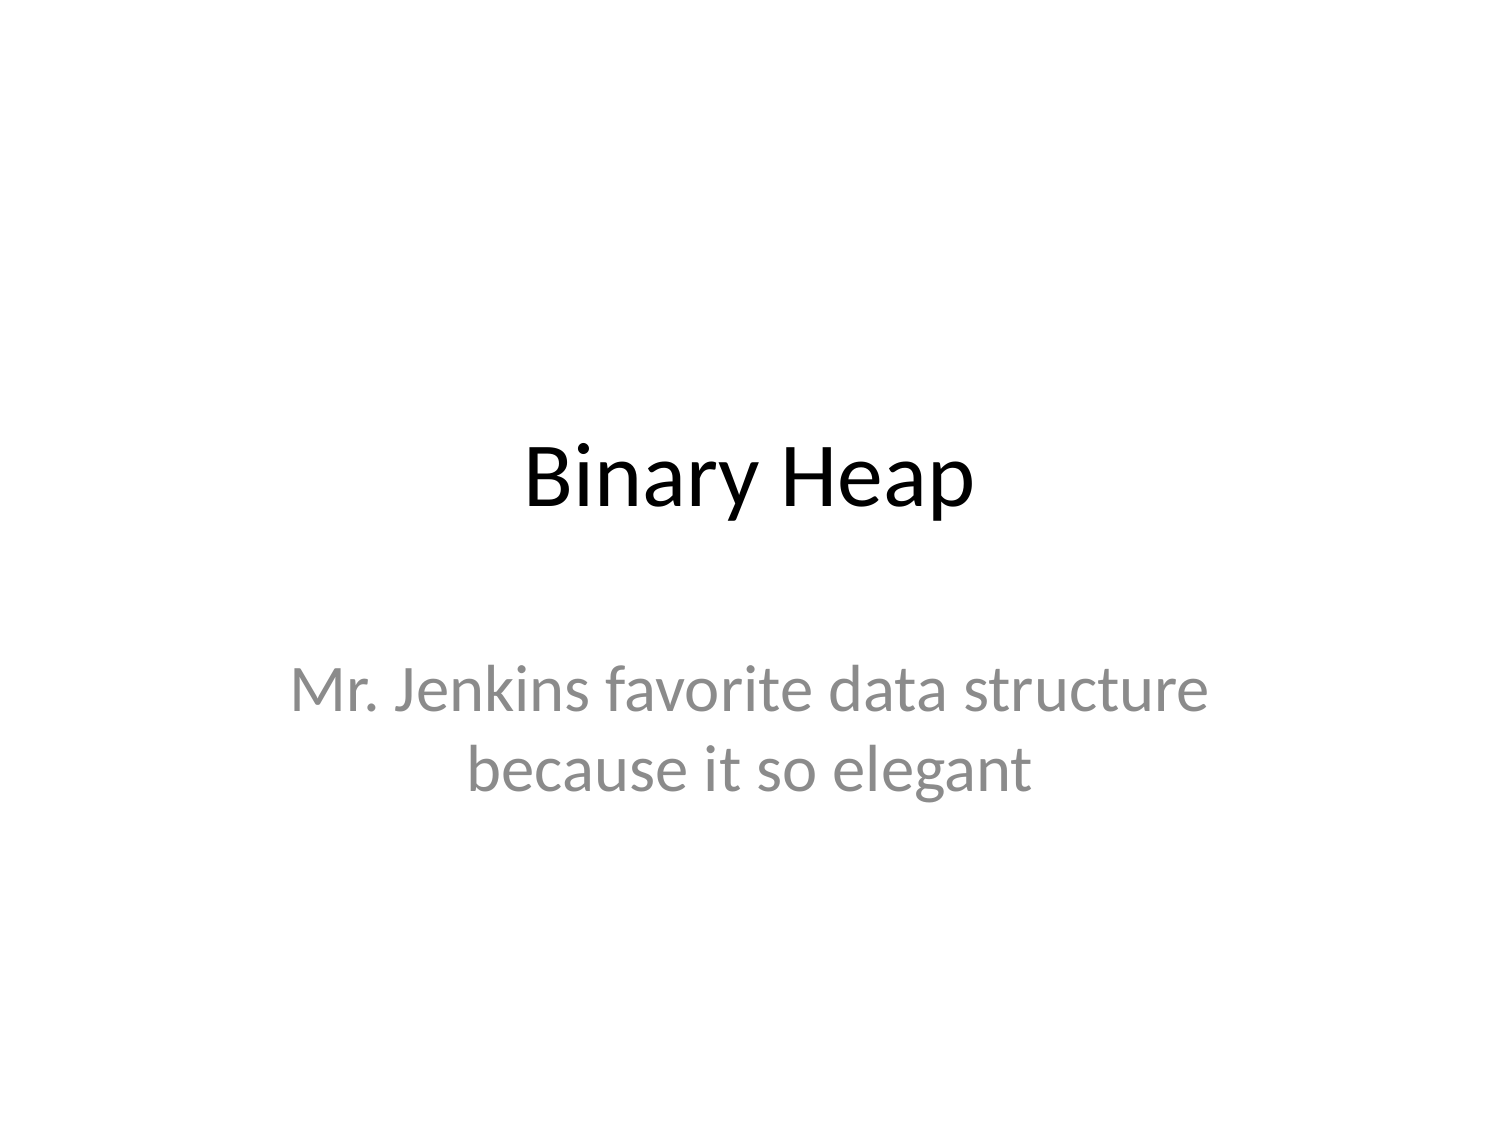

# Binary Heap
Mr. Jenkins favorite data structure because it so elegant